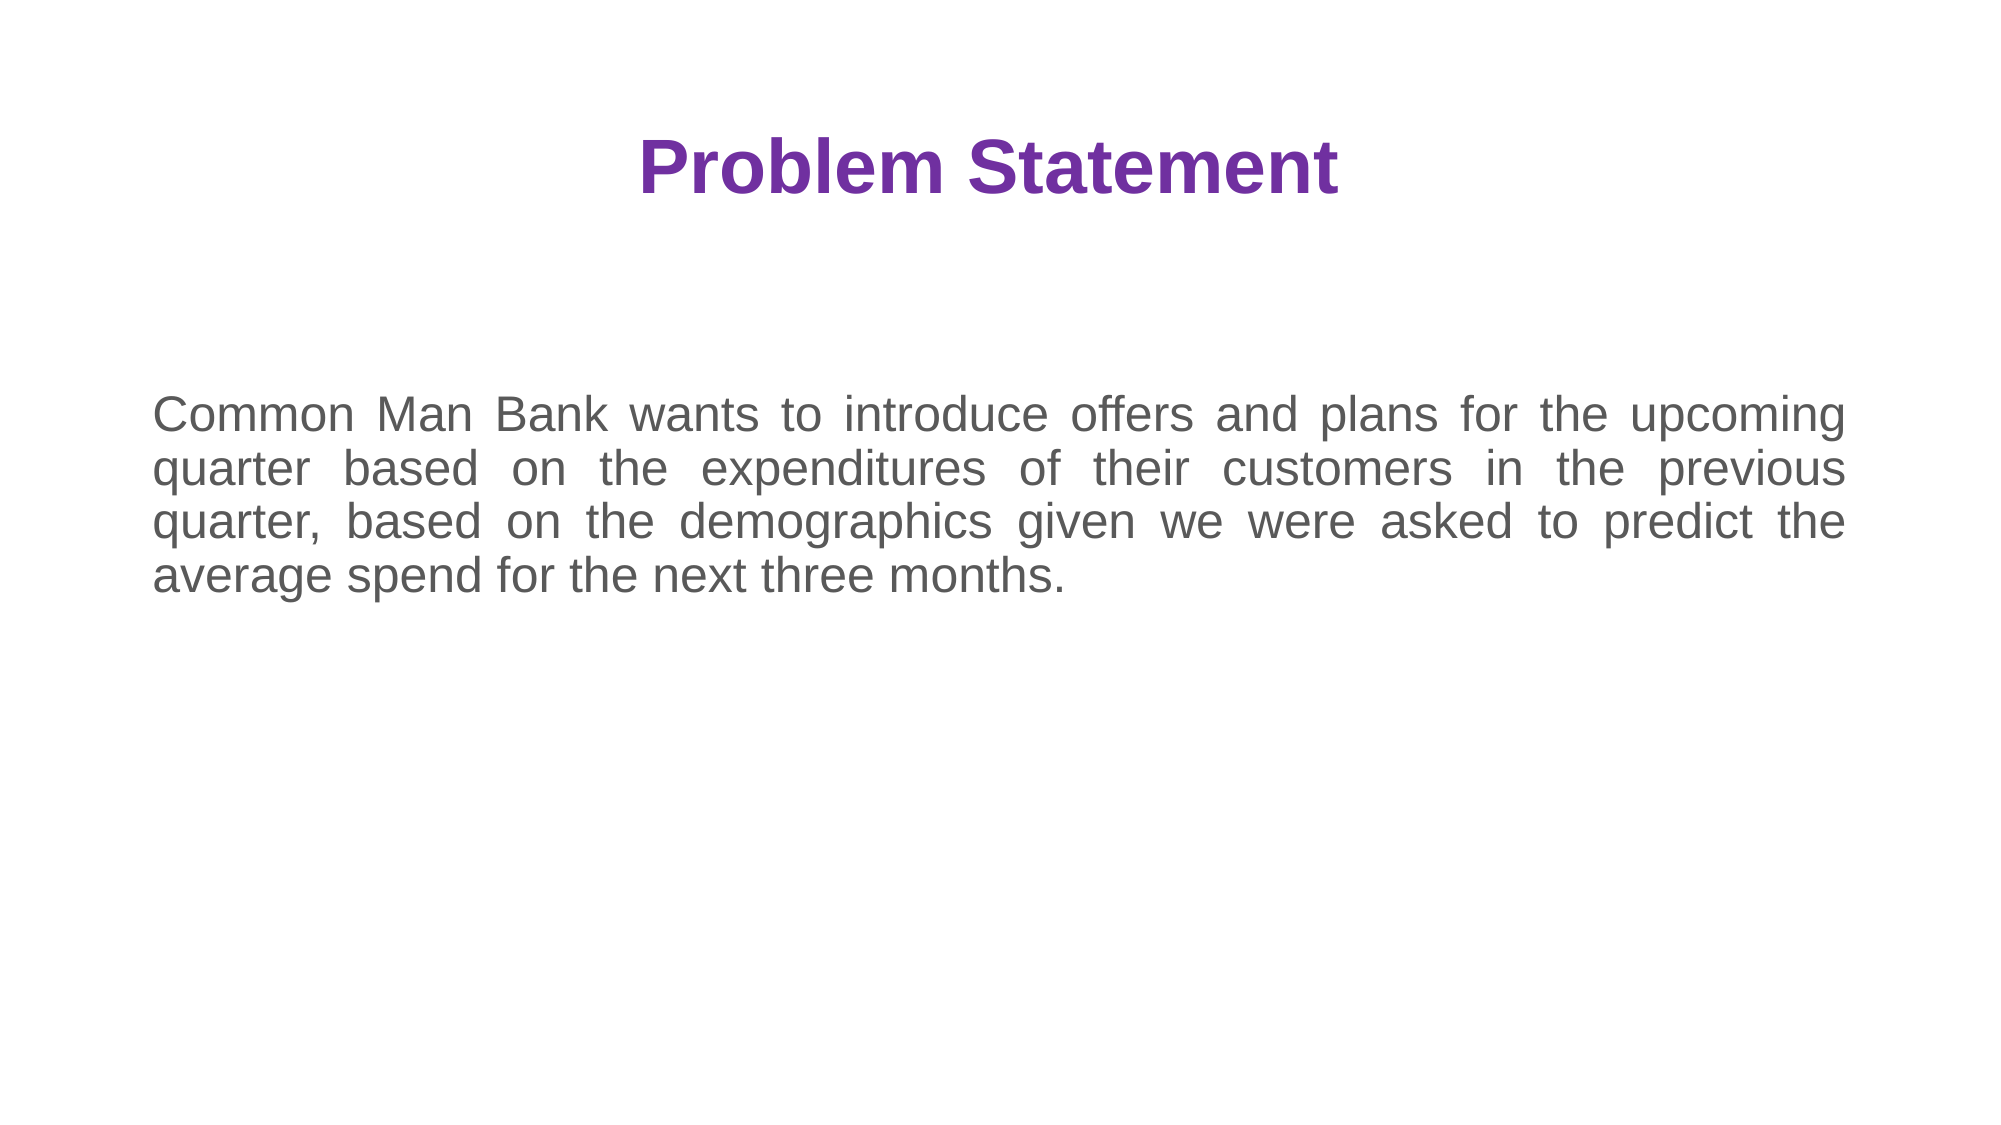

# Problem Statement

Common Man Bank wants to introduce offers and plans for the upcoming quarter based on the expenditures of their customers in the previous quarter, based on the demographics given we were asked to predict the average spend for the next three months.